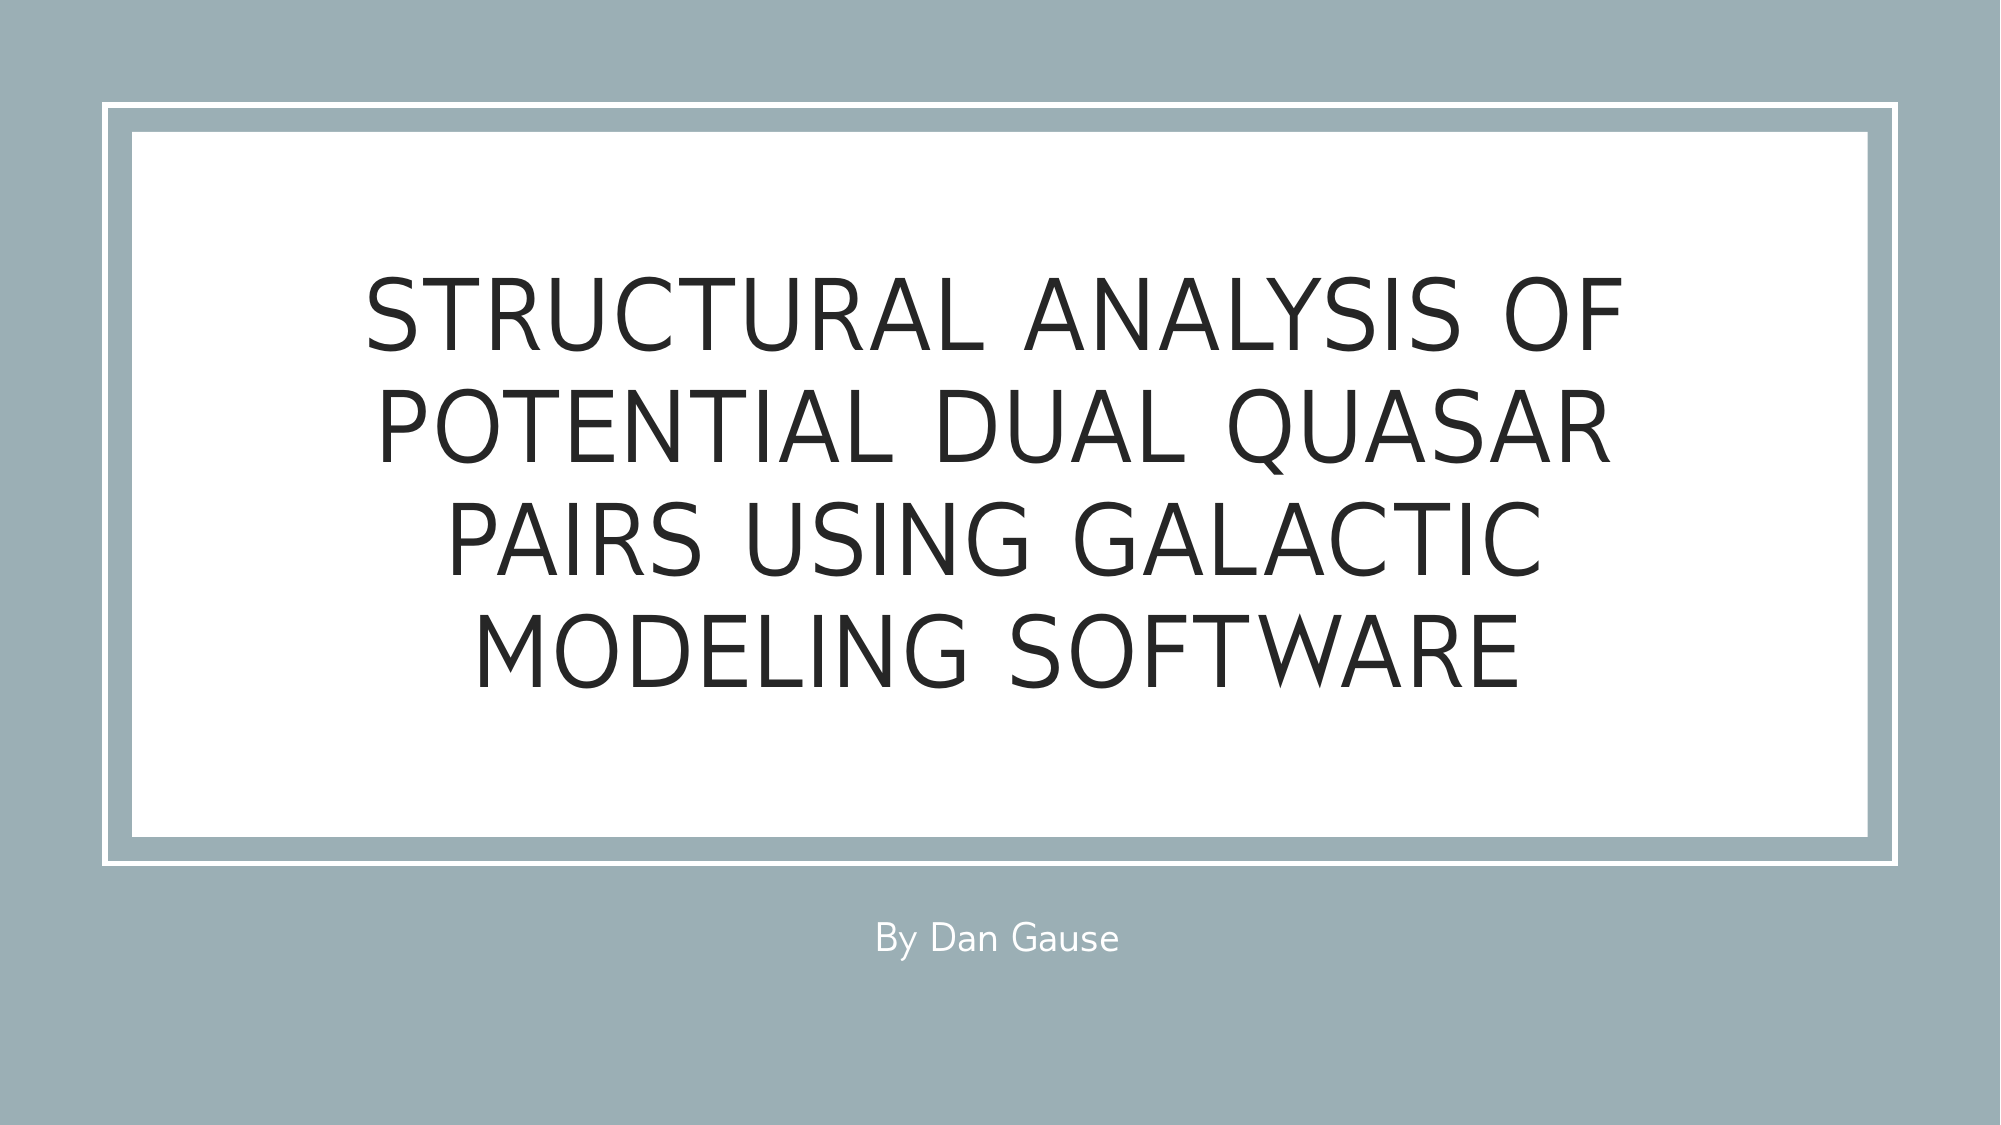

# Structural Analysis of Potential dual quasar pairs using galactic modeling software
By Dan Gause